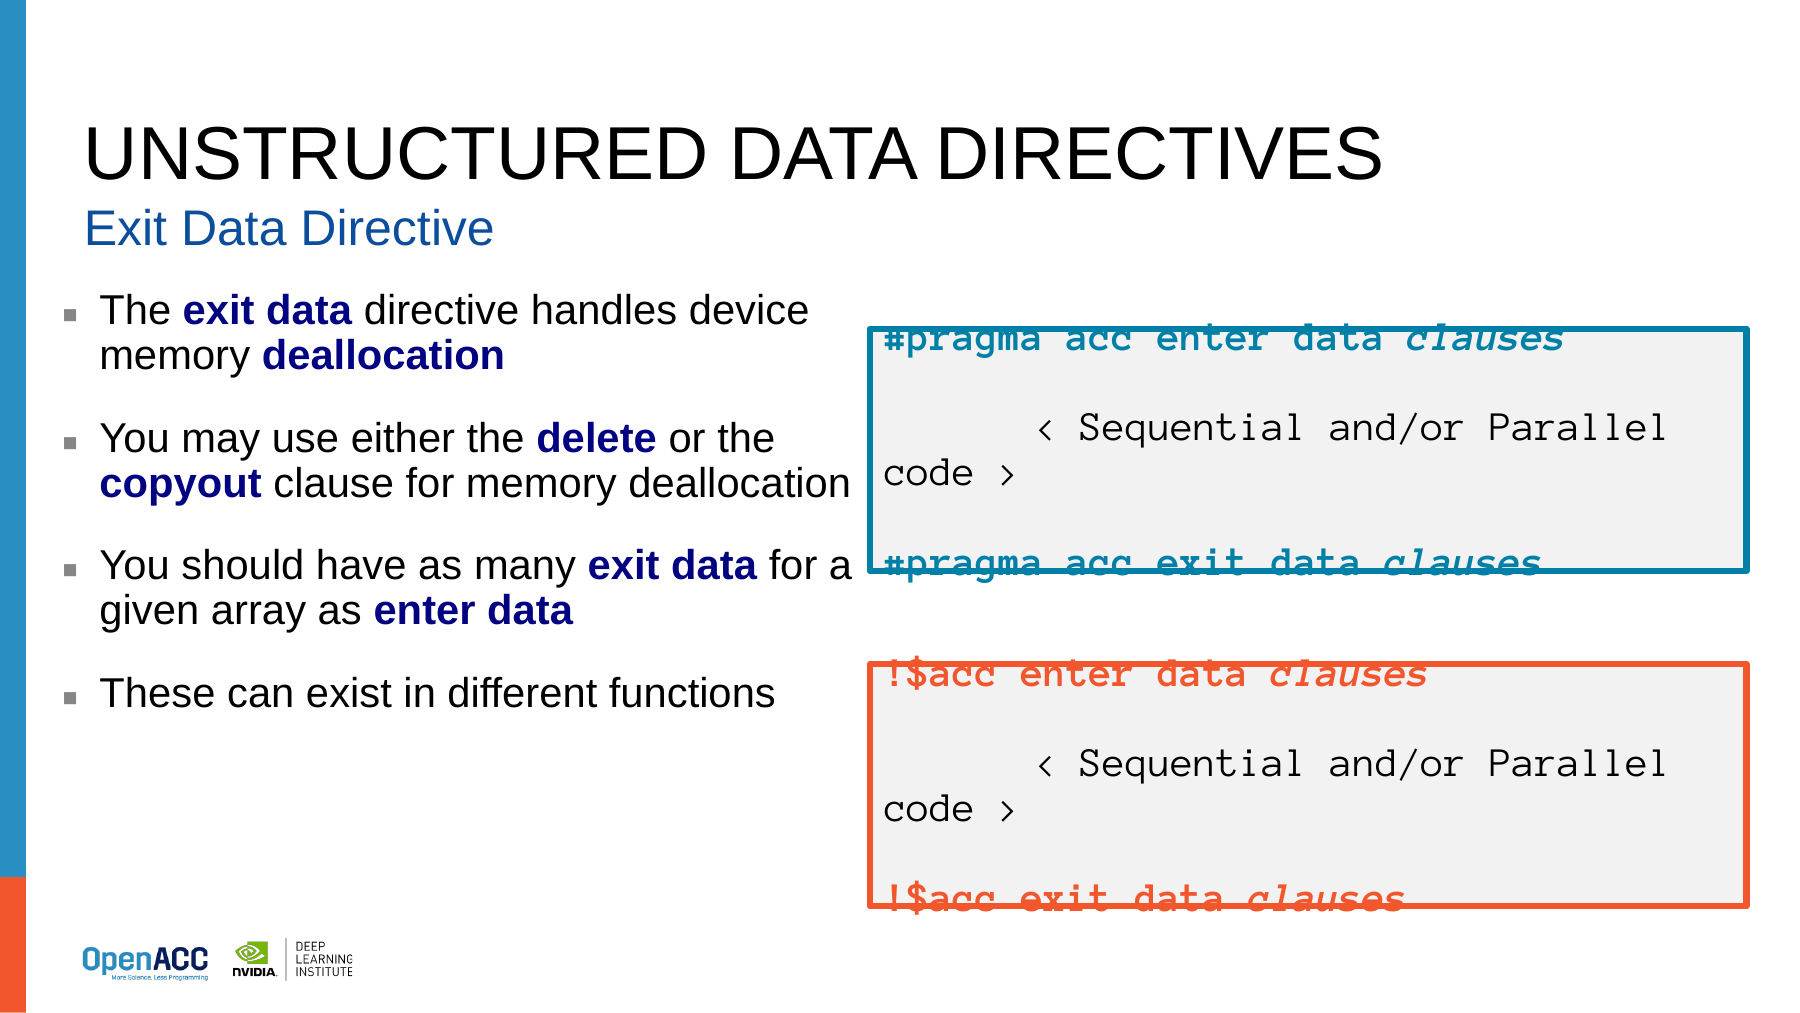

# UNSTRUCTURED DATA DIRECTIVES
Exit Data Directive
The exit data directive handles device memory deallocation
You may use either the delete or the copyout clause for memory deallocation
You should have as many exit data for a given array as enter data
These can exist in different functions
#pragma acc enter data clauses

	< Sequential and/or Parallel code >

#pragma acc exit data clauses
!$acc enter data clauses

	< Sequential and/or Parallel code >

!$acc exit data clauses